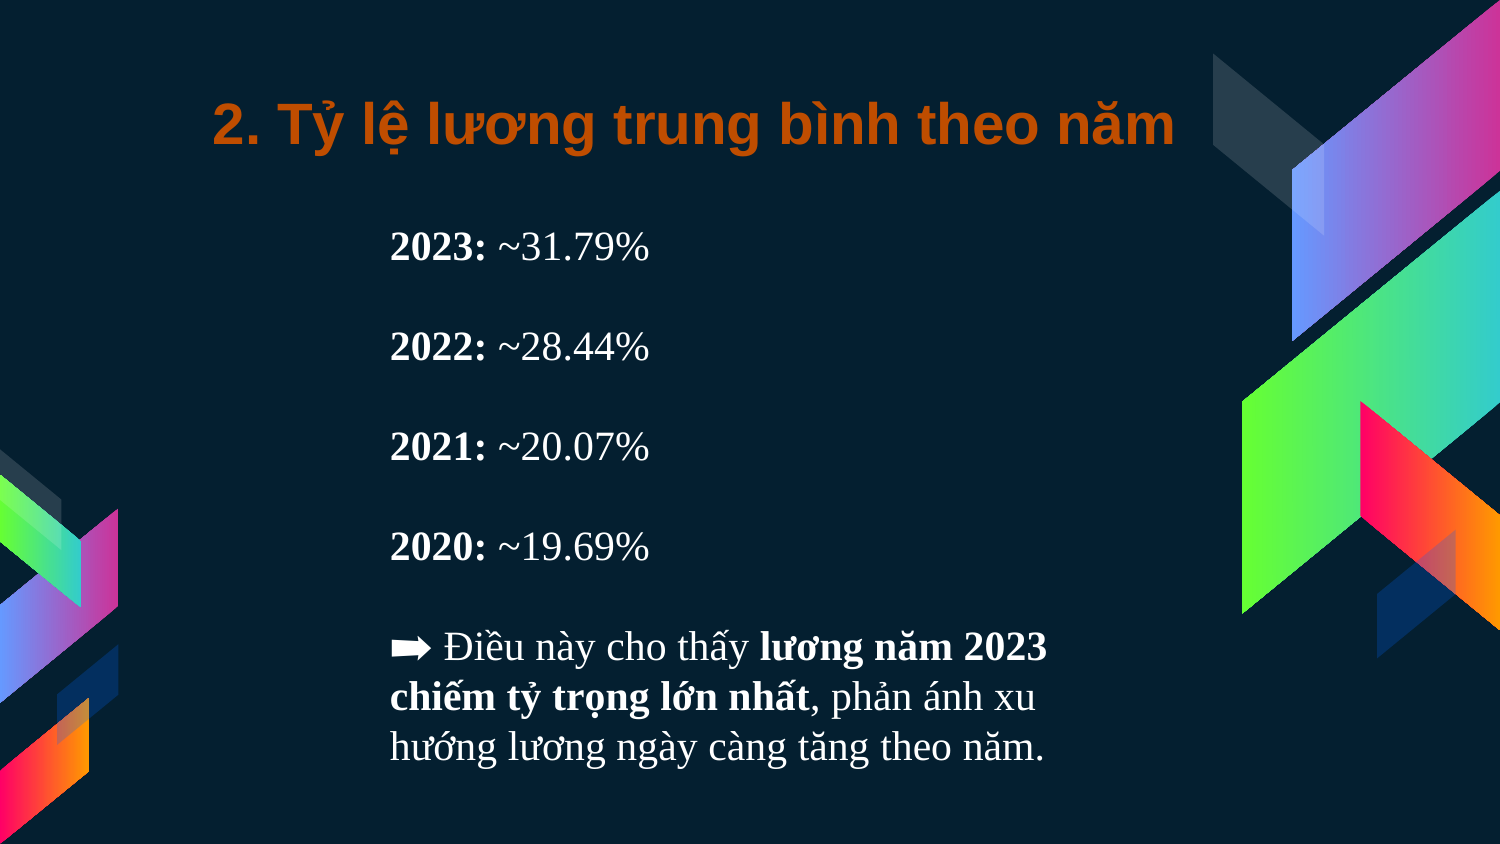

# 2. Tỷ lệ lương trung bình theo năm
2023: ~31.79%

2022: ~28.44%

2021: ~20.07%

2020: ~19.69%

➡️ Điều này cho thấy lương năm 2023 chiếm tỷ trọng lớn nhất, phản ánh xu hướng lương ngày càng tăng theo năm.
17